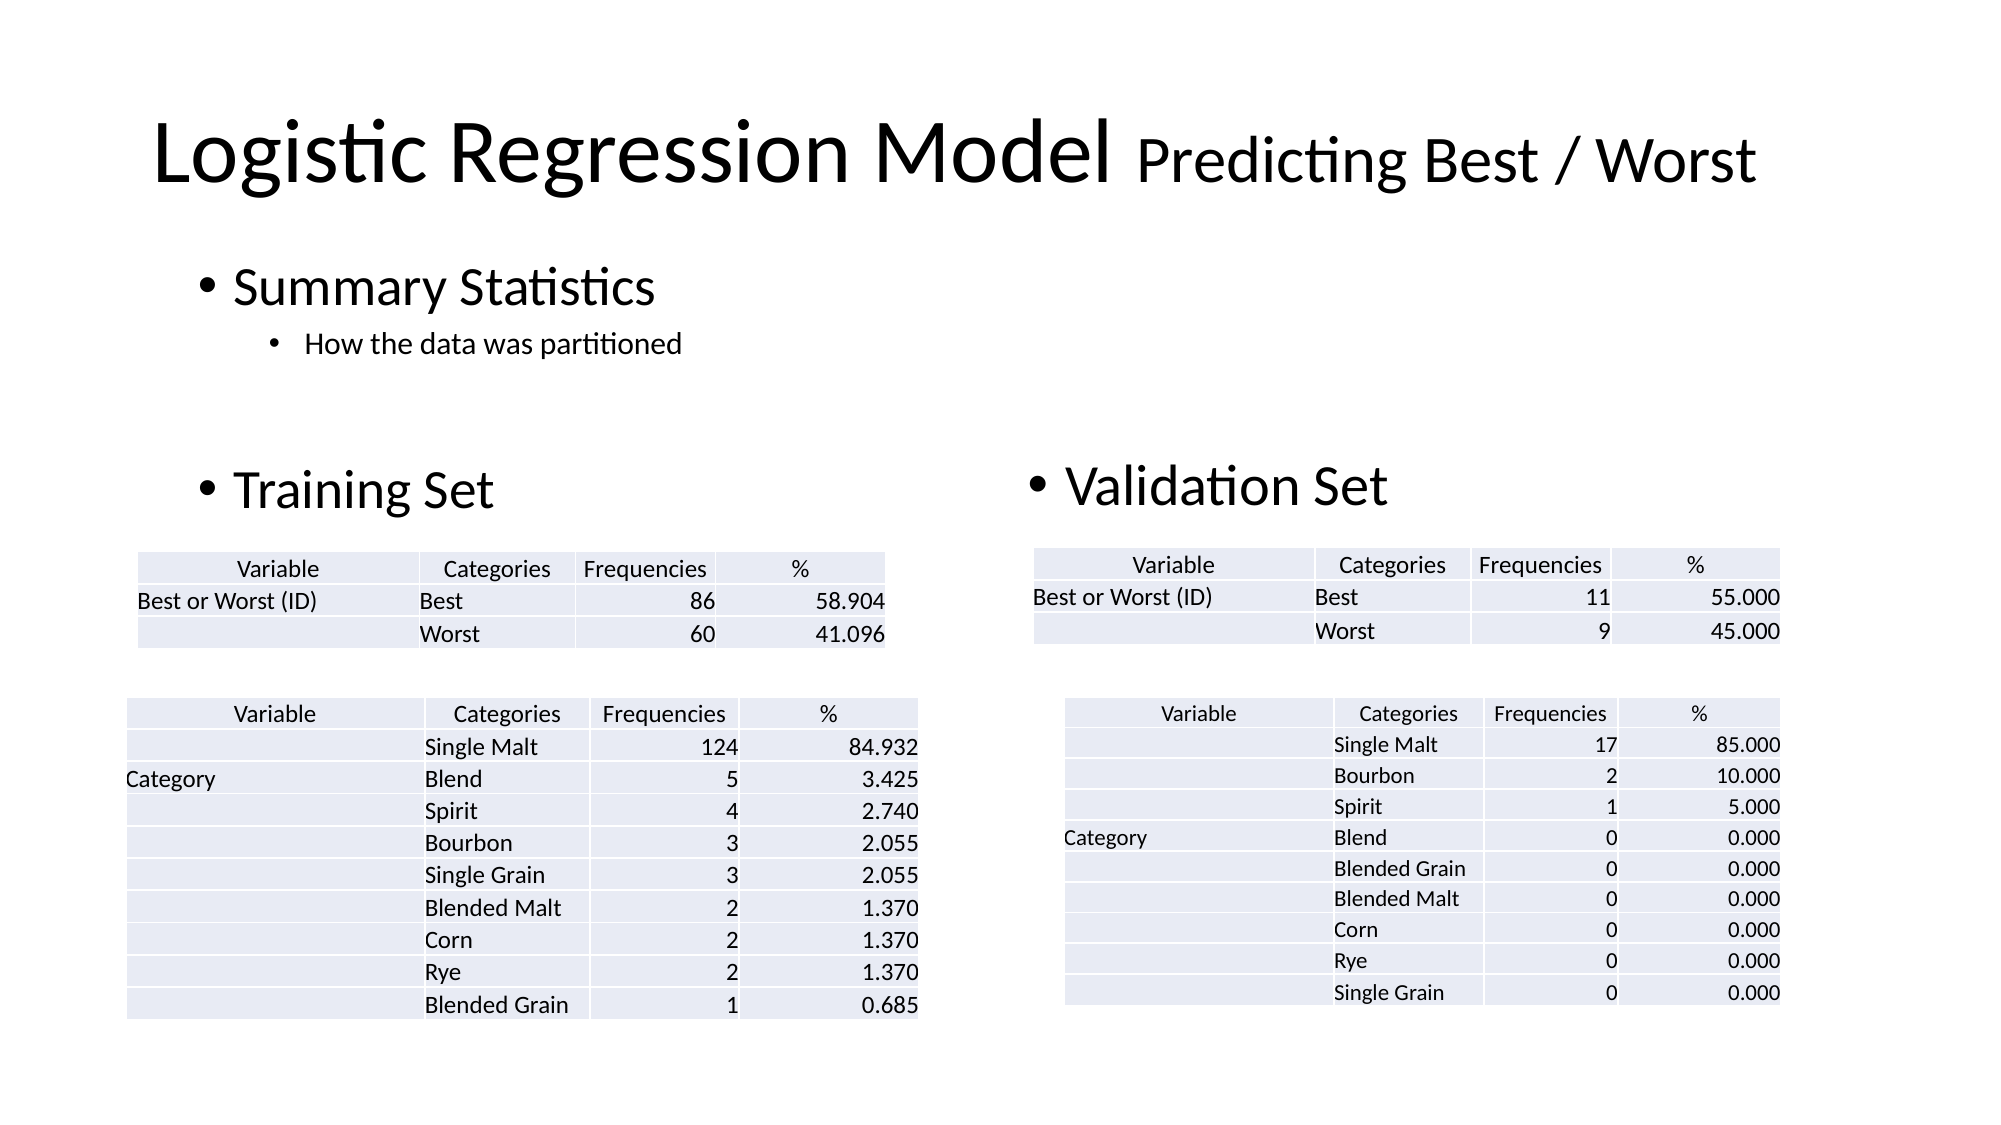

# Logistic Regression Model Predicting Best / Worst
Summary Statistics
How the data was partitioned

Training Set

Validation Set

| Variable | Categories | Frequencies | % |
| --- | --- | --- | --- |
| Best or Worst (ID) | Best | 11 | 55.000 |
|  | Worst | 9 | 45.000 |
| Variable | Categories | Frequencies | % |
| --- | --- | --- | --- |
| Best or Worst (ID) | Best | 86 | 58.904 |
|  | Worst | 60 | 41.096 |
| Variable | Categories | Frequencies | % |
| --- | --- | --- | --- |
|  | Single Malt | 124 | 84.932 |
| Category | Blend | 5 | 3.425 |
|  | Spirit | 4 | 2.740 |
|  | Bourbon | 3 | 2.055 |
|  | Single Grain | 3 | 2.055 |
|  | Blended Malt | 2 | 1.370 |
|  | Corn | 2 | 1.370 |
|  | Rye | 2 | 1.370 |
|  | Blended Grain | 1 | 0.685 |
| Variable | Categories | Frequencies | % |
| --- | --- | --- | --- |
|  | Single Malt | 17 | 85.000 |
|  | Bourbon | 2 | 10.000 |
|  | Spirit | 1 | 5.000 |
| Category | Blend | 0 | 0.000 |
|  | Blended Grain | 0 | 0.000 |
|  | Blended Malt | 0 | 0.000 |
|  | Corn | 0 | 0.000 |
|  | Rye | 0 | 0.000 |
|  | Single Grain | 0 | 0.000 |